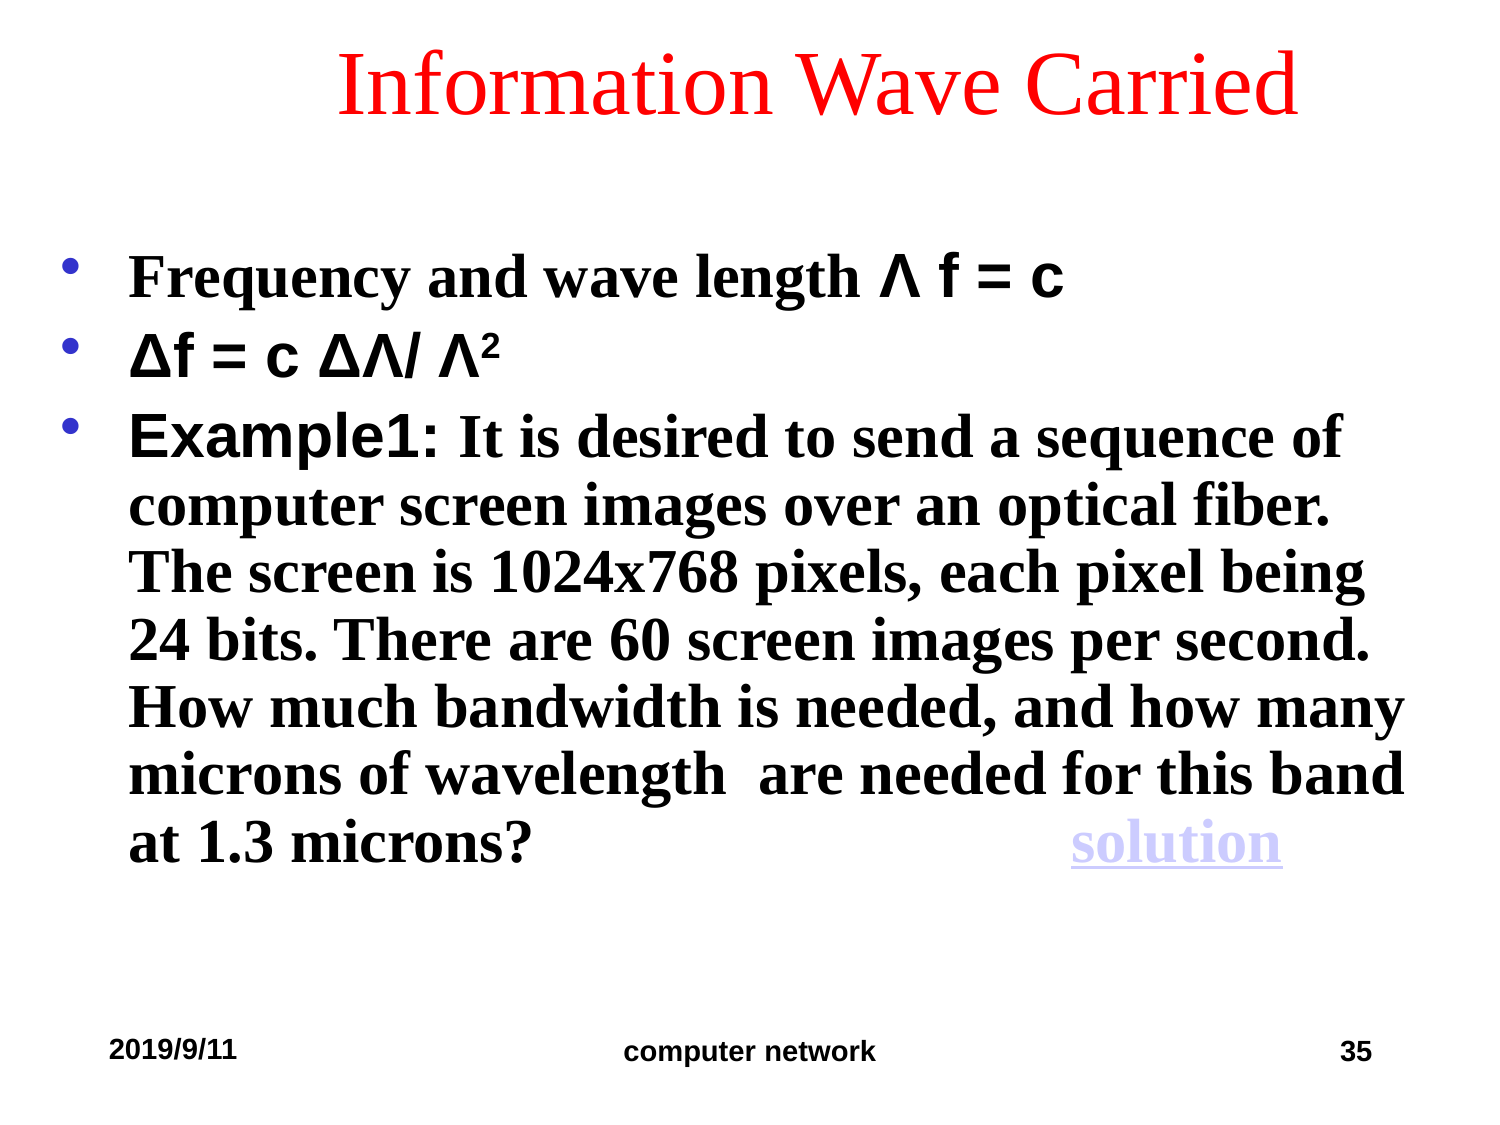

Information Wave Carried
Frequency and wave length Λ f = c
Δf = c ΔΛ/ Λ2
Example1: It is desired to send a sequence of computer screen images over an optical fiber. The screen is 1024x768 pixels, each pixel being 24 bits. There are 60 screen images per second. How much bandwidth is needed, and how many microns of wavelength  are needed for this band at 1.3 microns?                                  solution
2019/9/11
computer network
35